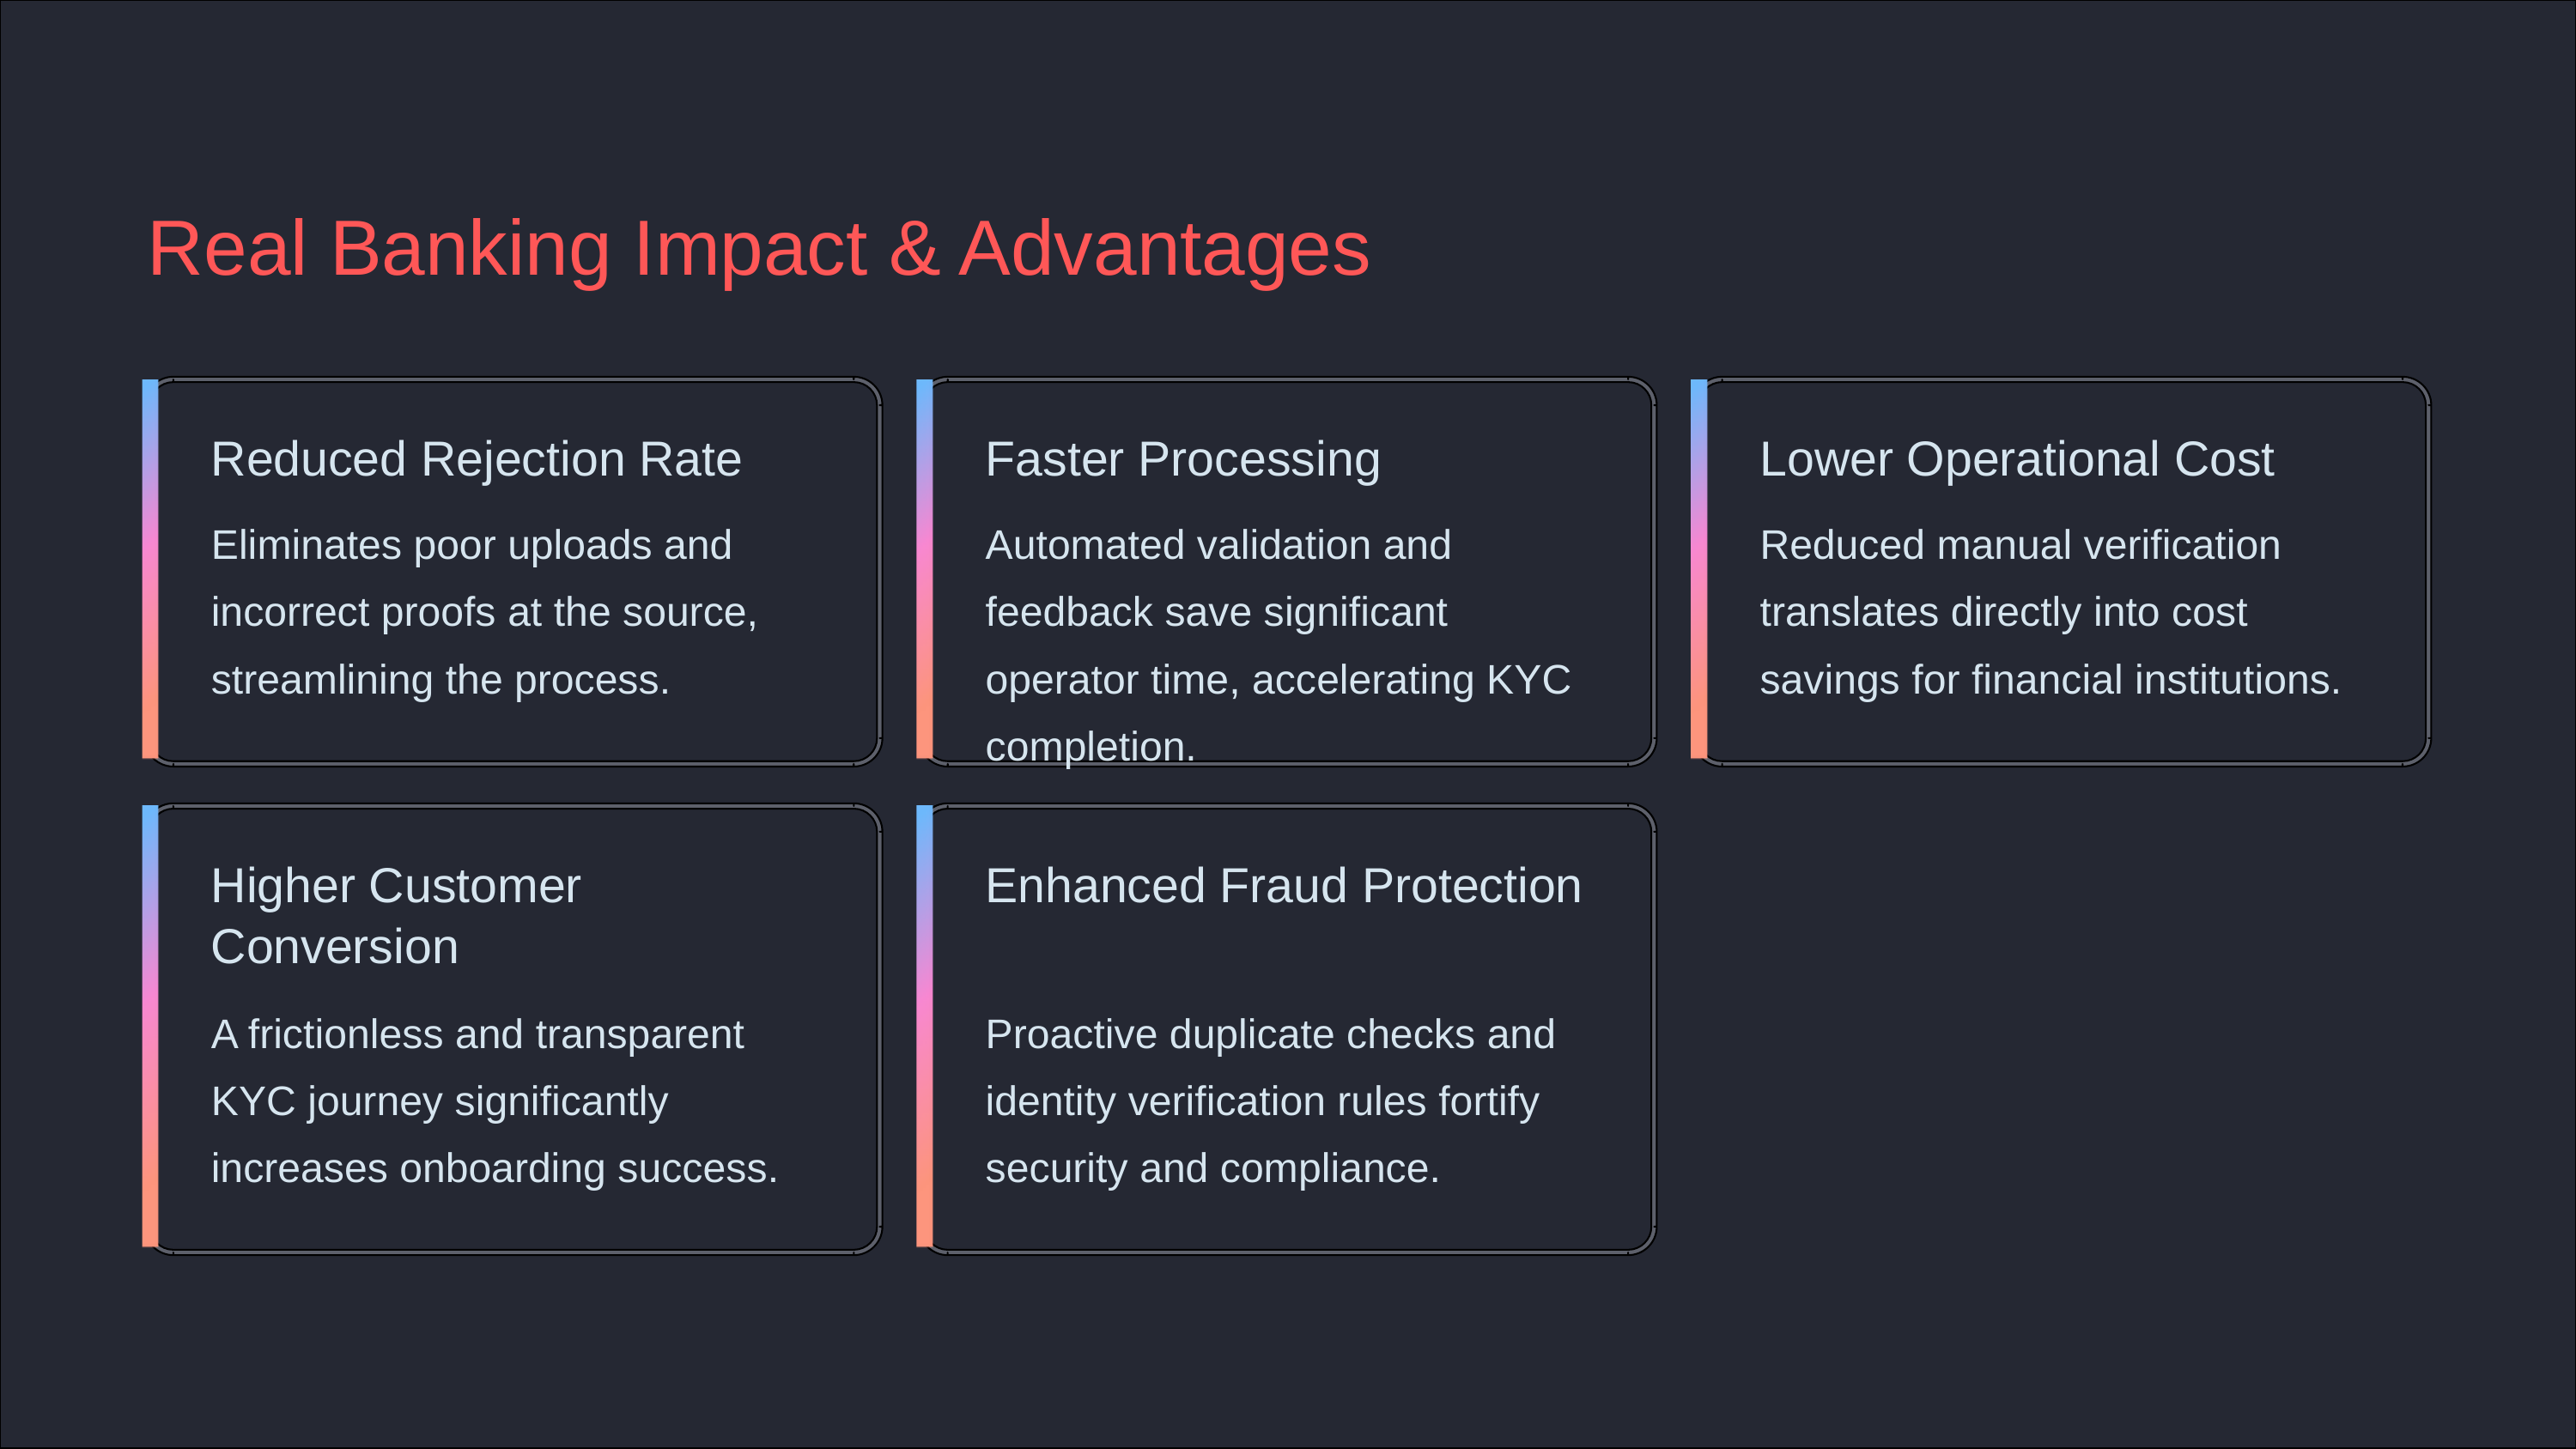

Real Banking Impact & Advantages

Reduced Rejection Rate
Faster Processing
Lower Operational Cost
Eliminates poor uploads and incorrect proofs at the source, streamlining the process.
Automated validation and feedback save significant operator time, accelerating KYC completion.
Reduced manual verification translates directly into cost savings for financial institutions.

Higher Customer Conversion
Enhanced Fraud Protection
A frictionless and transparent KYC journey significantly increases onboarding success.
Proactive duplicate checks and identity verification rules fortify security and compliance.